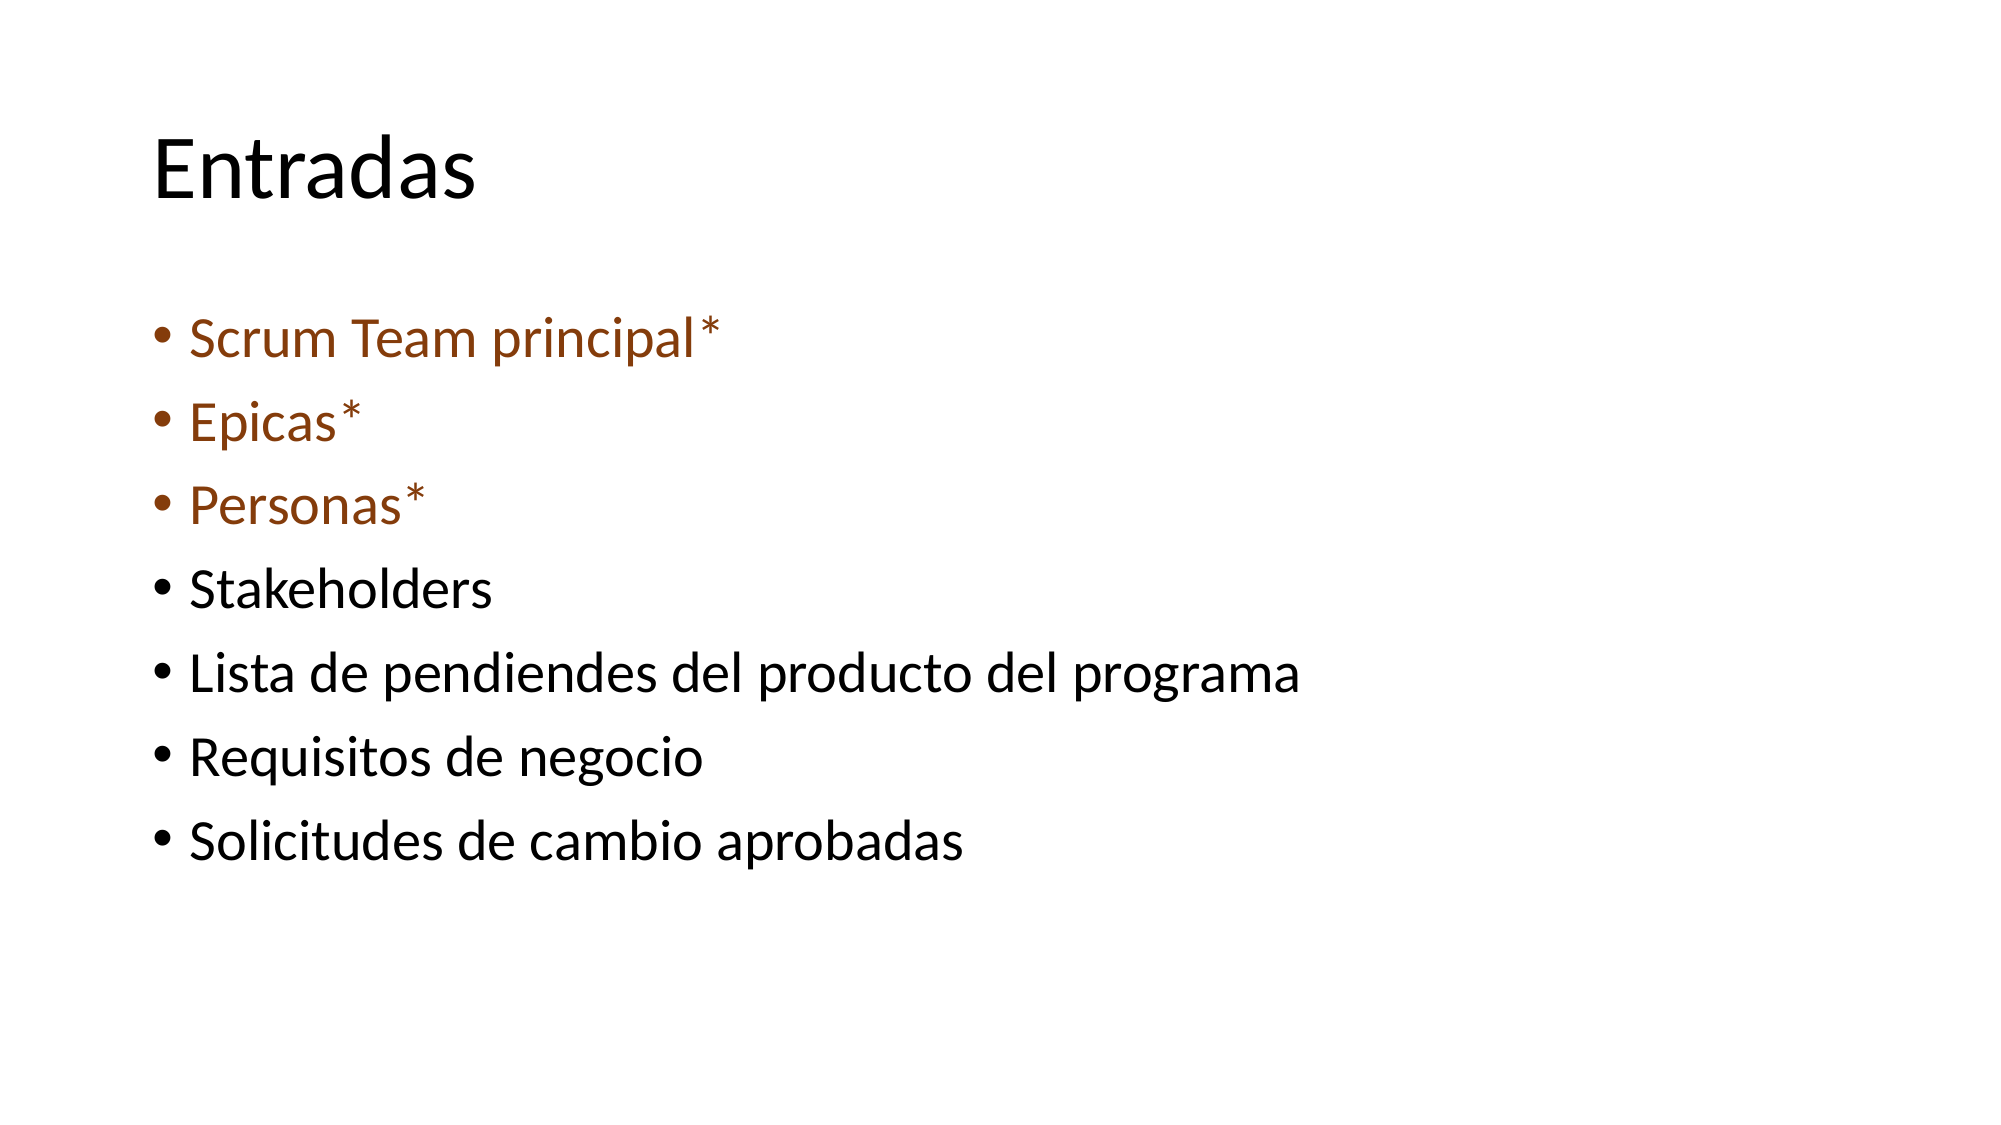

# Entradas
Scrum Team principal*
Epicas*
Personas*
Stakeholders
Lista de pendiendes del producto del programa
Requisitos de negocio
Solicitudes de cambio aprobadas